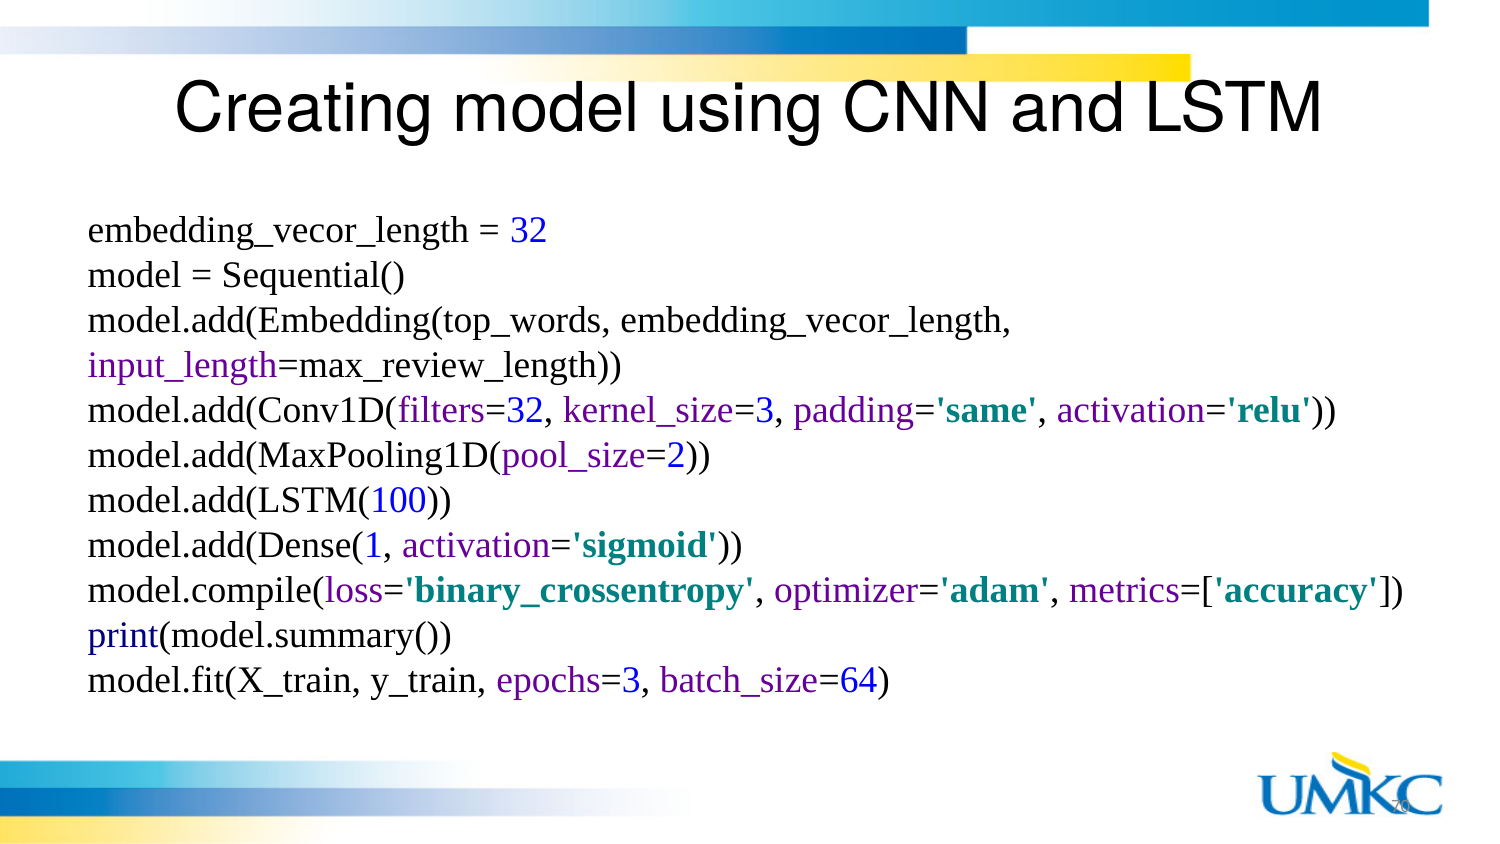

# Creating model using CNN and LSTM
embedding_vecor_length = 32
model = Sequential()
model.add(Embedding(top_words, embedding_vecor_length, input_length=max_review_length))
model.add(Conv1D(filters=32, kernel_size=3, padding='same', activation='relu'))
model.add(MaxPooling1D(pool_size=2))
model.add(LSTM(100))
model.add(Dense(1, activation='sigmoid'))
model.compile(loss='binary_crossentropy', optimizer='adam', metrics=['accuracy'])
print(model.summary())
model.fit(X_train, y_train, epochs=3, batch_size=64)
70